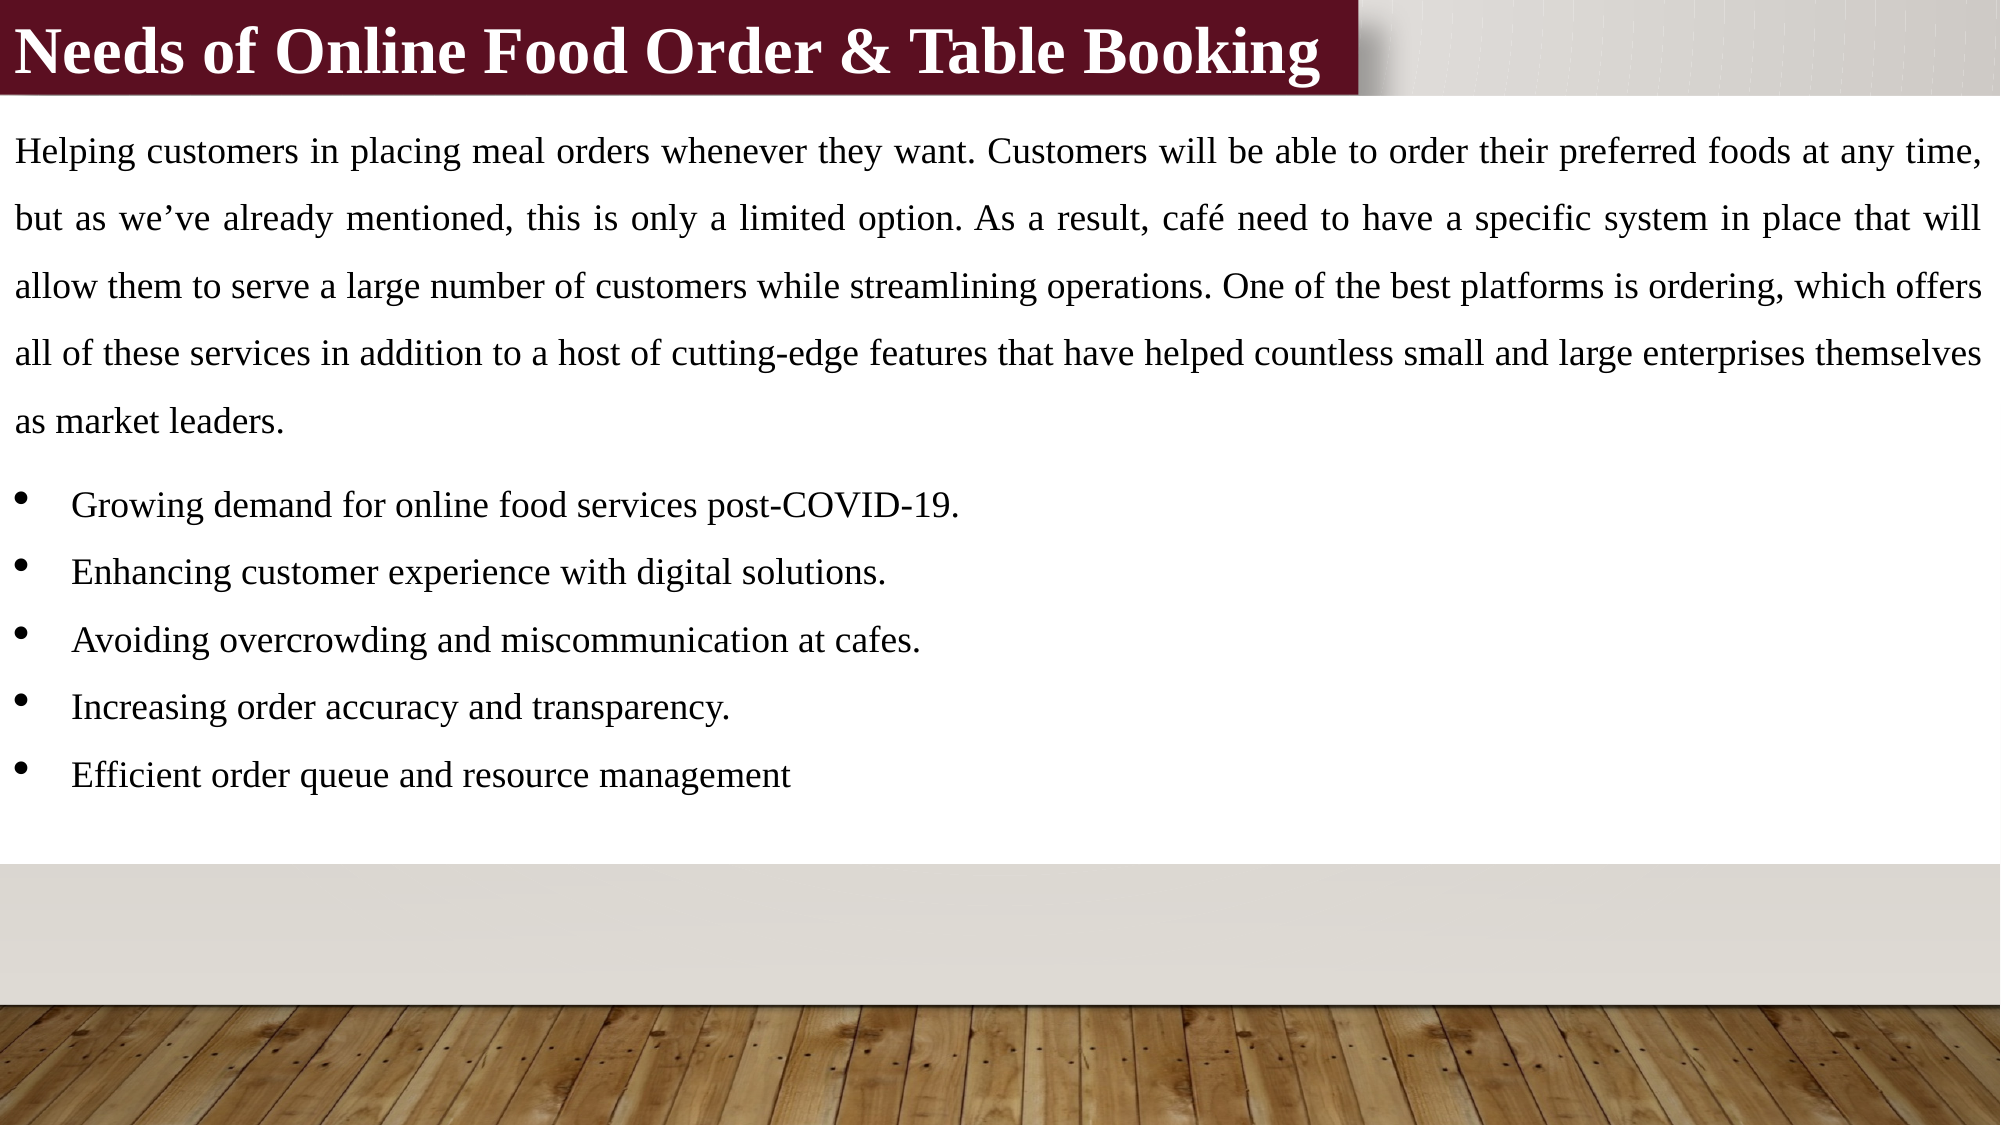

Needs of Online Food Order & Table Booking
Helping customers in placing meal orders whenever they want. Customers will be able to order their preferred foods at any time, but as we’ve already mentioned, this is only a limited option. As a result, café need to have a specific system in place that will allow them to serve a large number of customers while streamlining operations. One of the best platforms is ordering, which offers all of these services in addition to a host of cutting-edge features that have helped countless small and large enterprises themselves as market leaders.
Growing demand for online food services post-COVID-19.
Enhancing customer experience with digital solutions.
Avoiding overcrowding and miscommunication at cafes.
Increasing order accuracy and transparency.
Efficient order queue and resource management